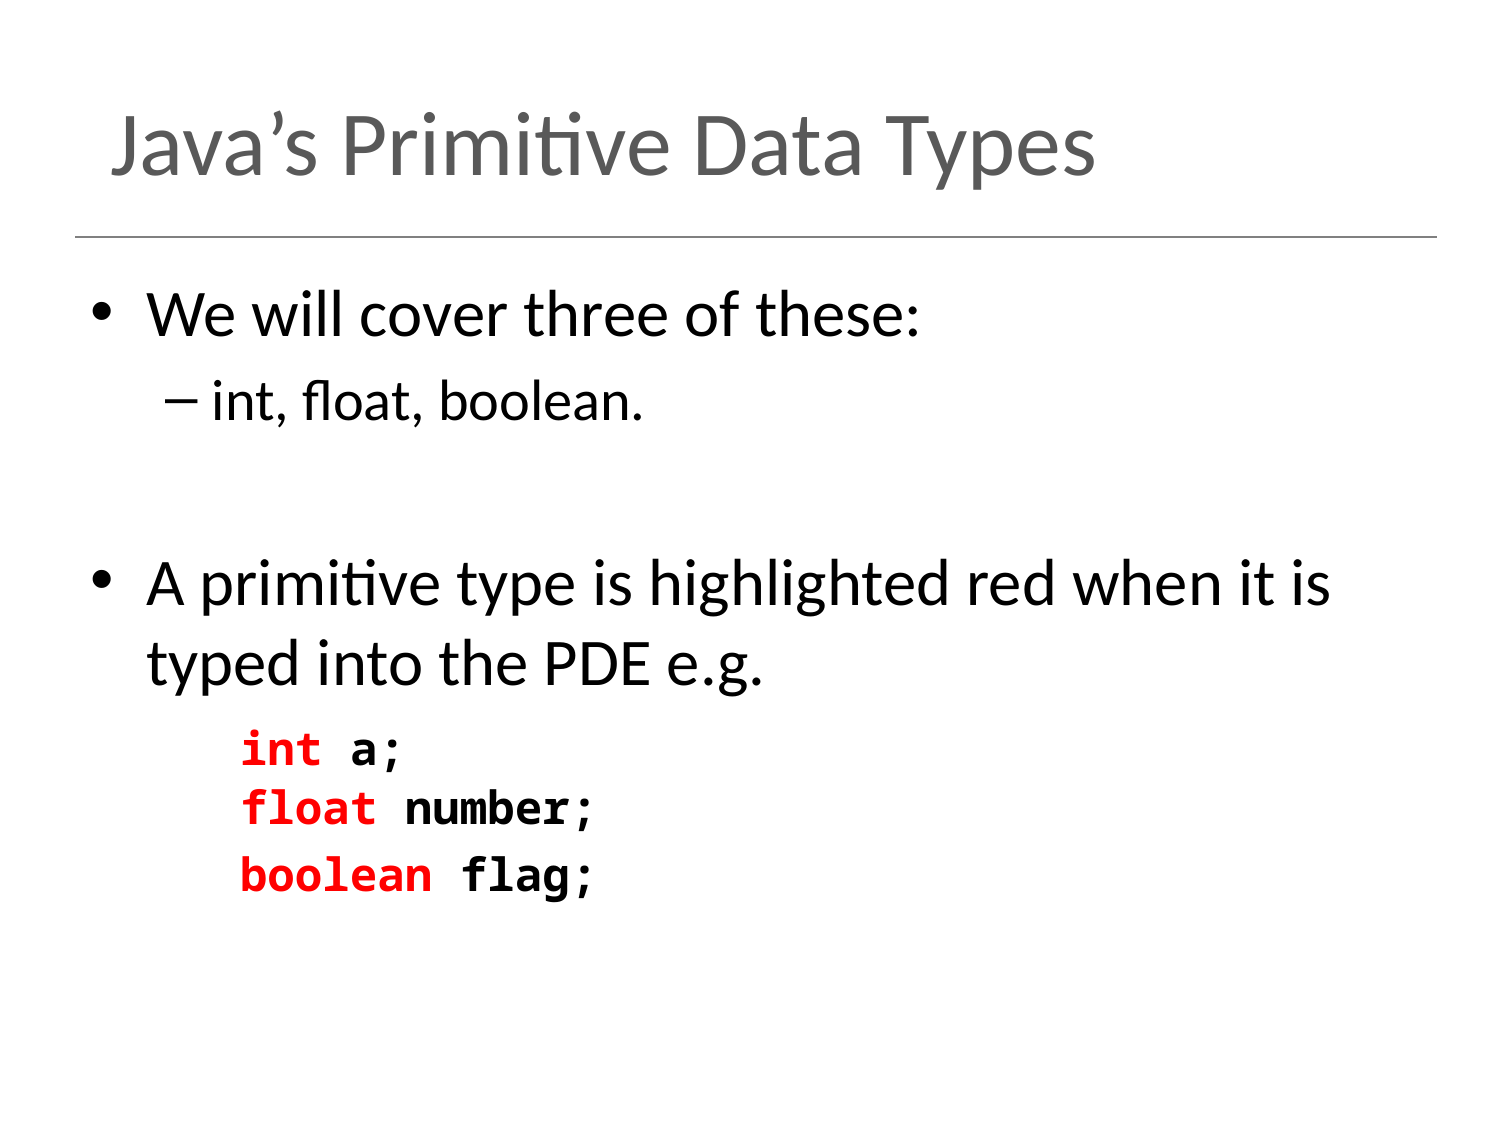

# Java’s Primitive Data Types
We will cover three of these:
int, float, boolean.

A primitive type is highlighted red when it is typed into the PDE e.g.
	int a;
	float number;
	boolean flag;